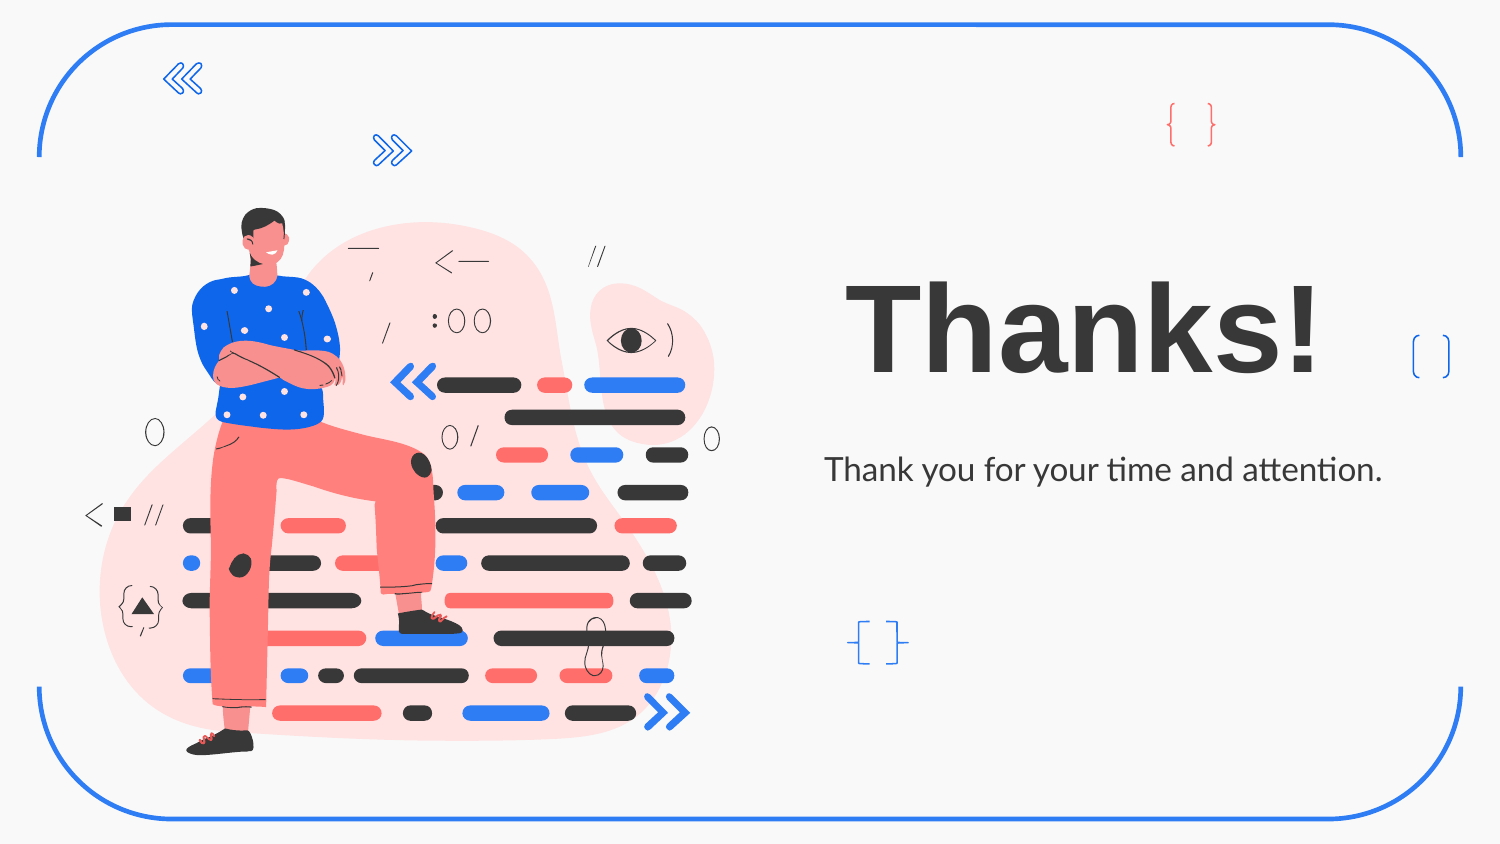

# Thanks!
Thank you for your time and attention.